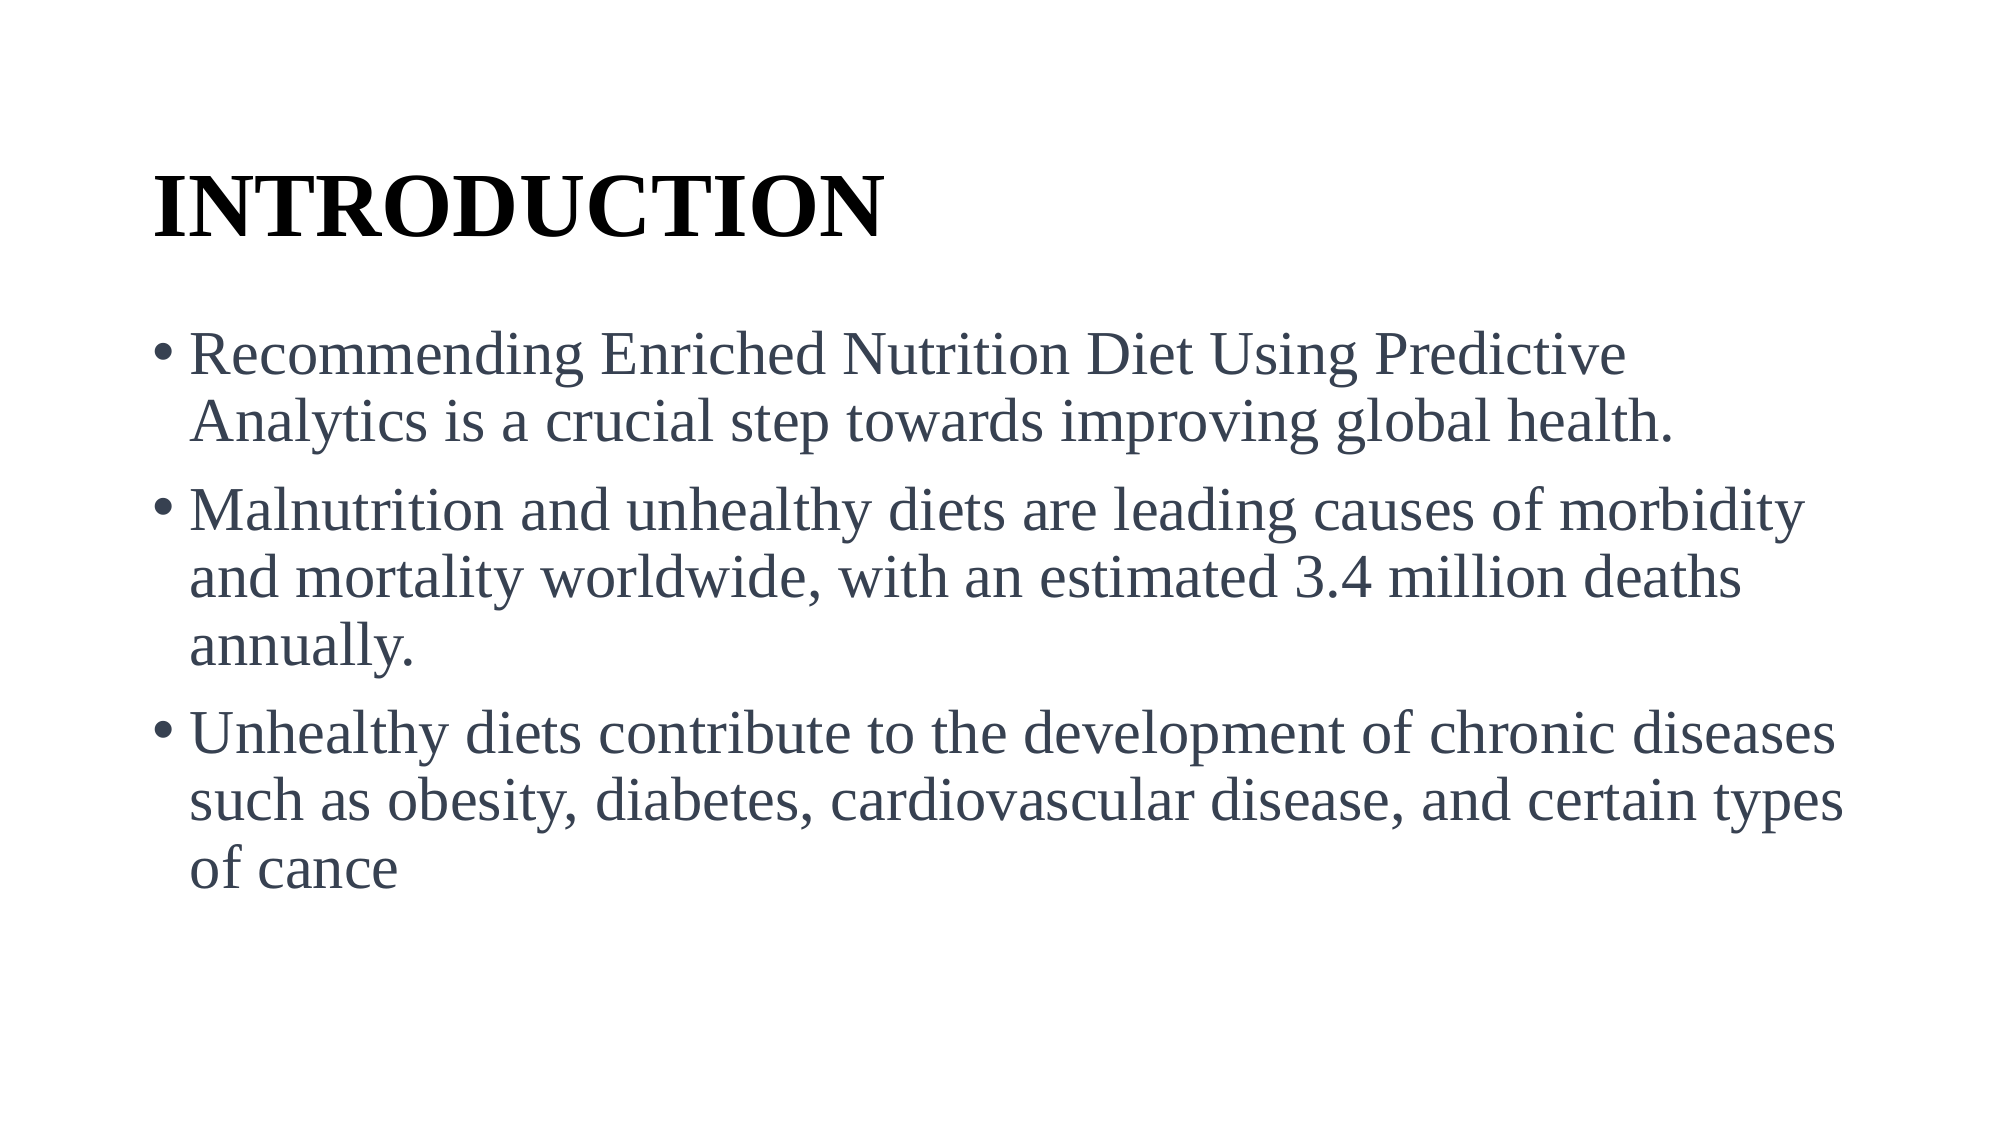

# INTRODUCTION
Recommending Enriched Nutrition Diet Using Predictive Analytics is a crucial step towards improving global health.
Malnutrition and unhealthy diets are leading causes of morbidity and mortality worldwide, with an estimated 3.4 million deaths annually.
Unhealthy diets contribute to the development of chronic diseases such as obesity, diabetes, cardiovascular disease, and certain types of cance